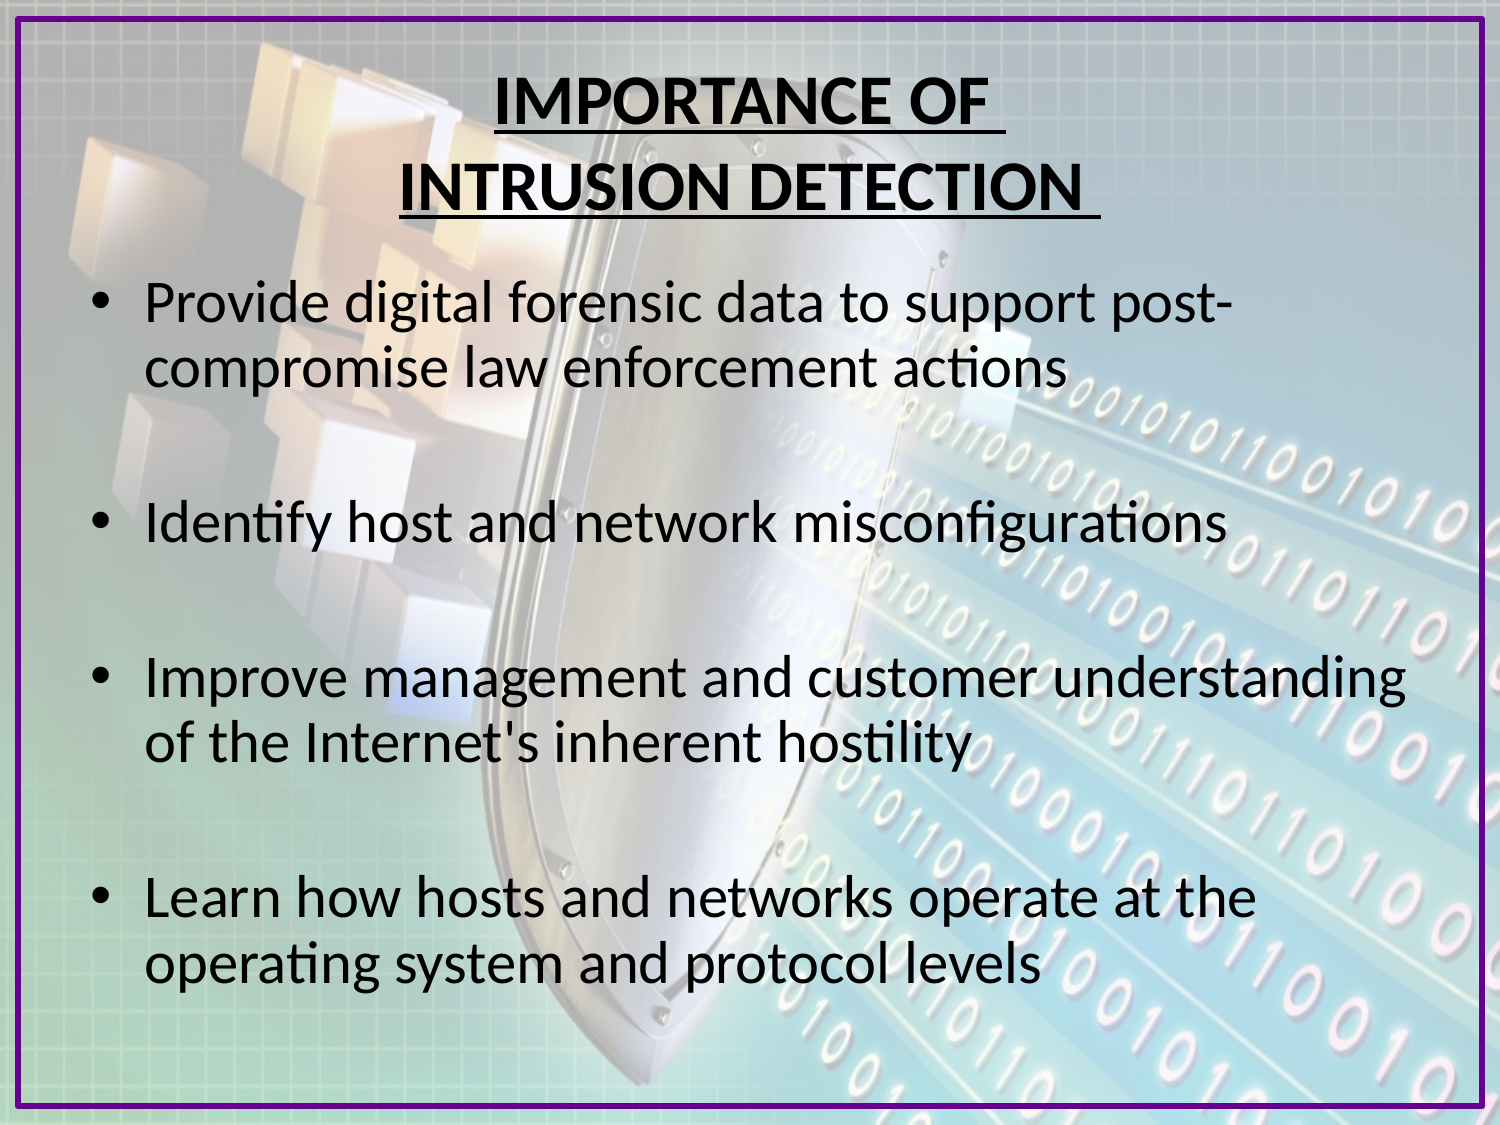

# IMPORTANCE OF INTRUSION DETECTION
Provide digital forensic data to support post-compromise law enforcement actions

Identify host and network misconfigurations

Improve management and customer understanding of the Internet's inherent hostility

Learn how hosts and networks operate at the operating system and protocol levels